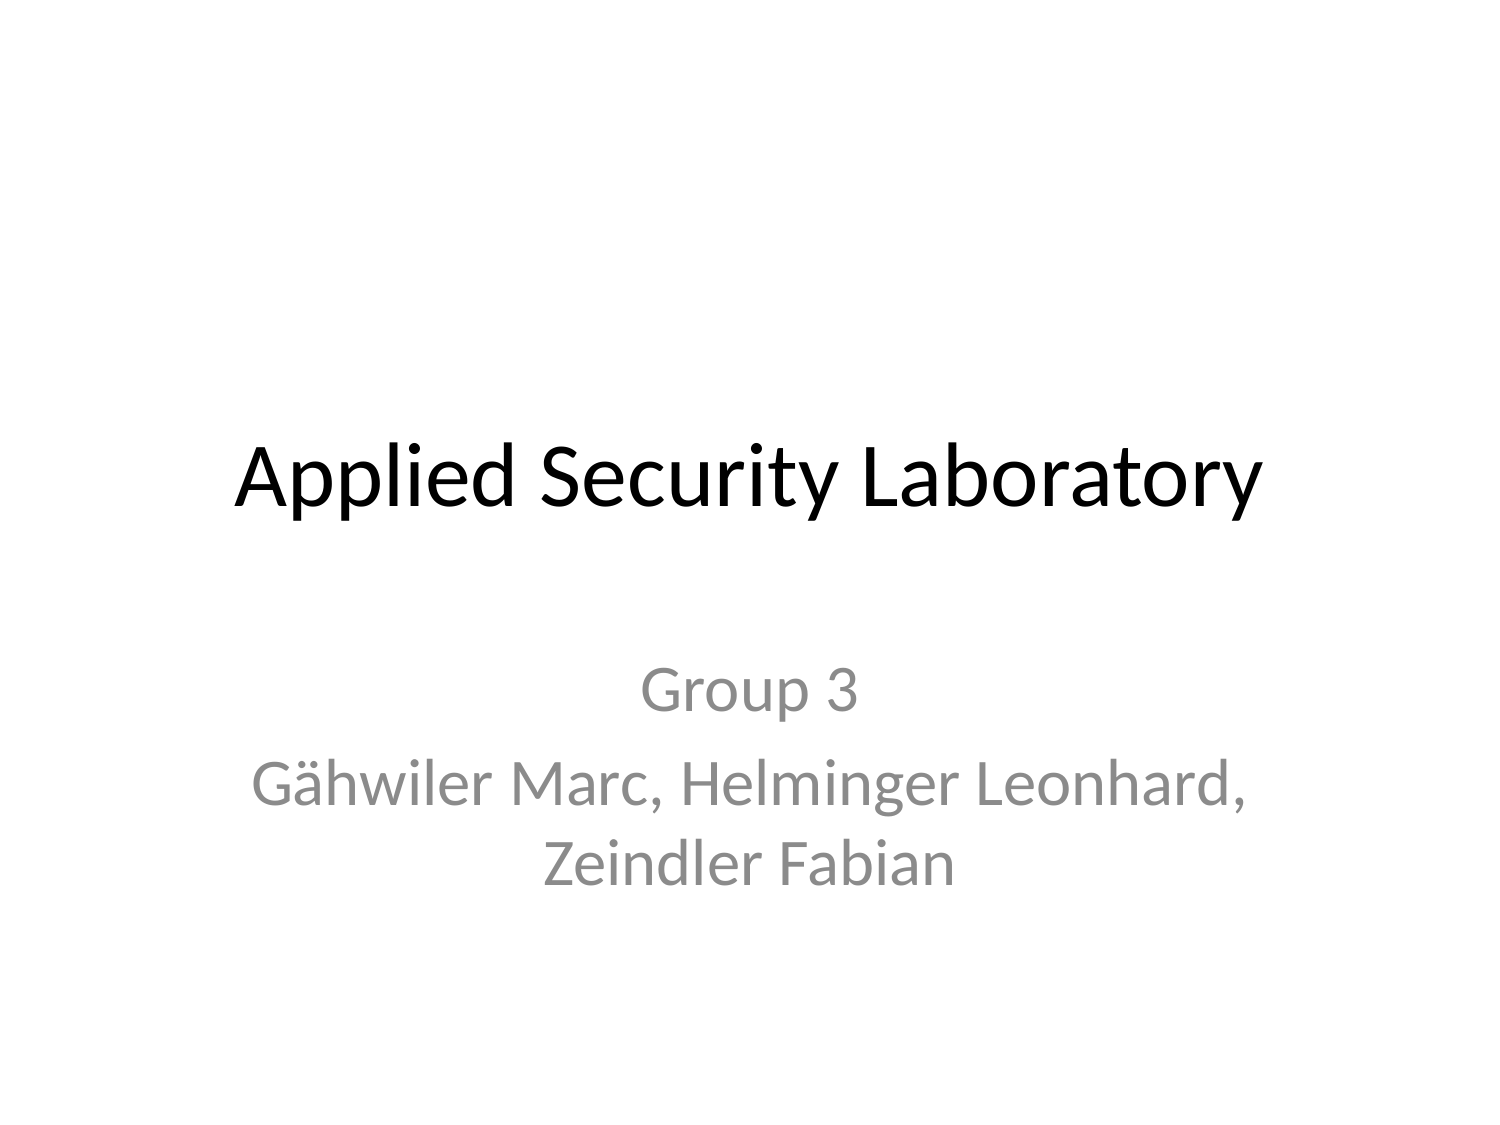

# Applied Security Laboratory
Group 3
Gähwiler Marc, Helminger Leonhard, Zeindler Fabian